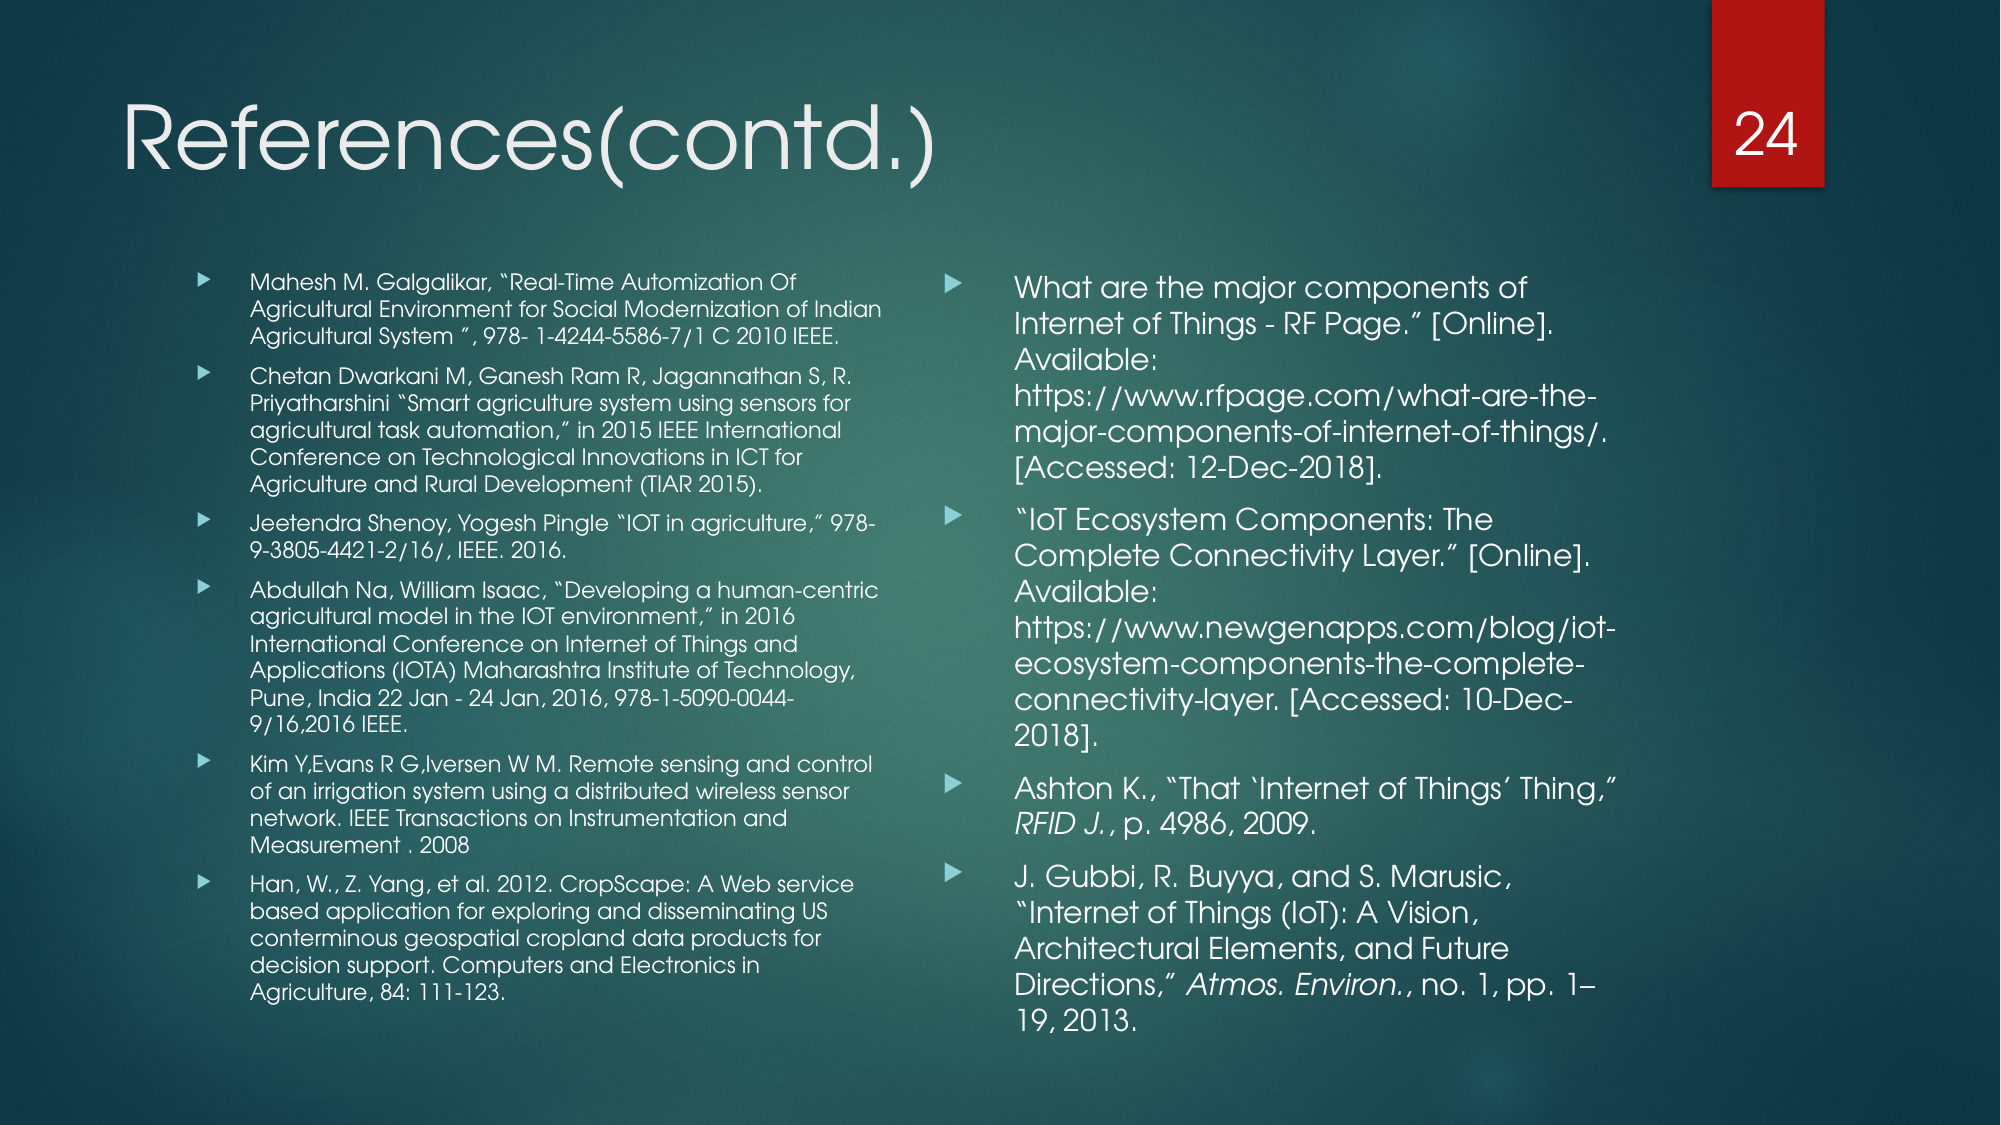

24
# References(contd.)
Mahesh M. Galgalikar, “Real-Time Automization Of Agricultural Environment for Social Modernization of Indian Agricultural System ”, 978- 1-4244-5586-7/1 C 2010 IEEE.
Chetan Dwarkani M, Ganesh Ram R, Jagannathan S, R. Priyatharshini “Smart agriculture system using sensors for agricultural task automation,” in 2015 IEEE International Conference on Technological Innovations in ICT for Agriculture and Rural Development (TIAR 2015).
Jeetendra Shenoy, Yogesh Pingle “IOT in agriculture,” 978-9-3805-4421-2/16/, IEEE. 2016.
Abdullah Na, William Isaac, “Developing a human-centric agricultural model in the IOT environment,” in 2016 International Conference on Internet of Things and Applications (IOTA) Maharashtra Institute of Technology, Pune, India 22 Jan - 24 Jan, 2016, 978-1-5090-0044-9/16,2016 IEEE.
Kim Y,Evans R G,Iversen W M. Remote sensing and control of an irrigation system using a distributed wireless sensor network. IEEE Transactions on Instrumentation and Measurement . 2008
Han, W., Z. Yang, et al. 2012. CropScape: A Web service based application for exploring and disseminating US conterminous geospatial cropland data products for decision support. Computers and Electronics in Agriculture, 84: 111-123.
What are the major components of Internet of Things - RF Page.” [Online]. Available: https://www.rfpage.com/what-are-the-major-components-of-internet-of-things/. [Accessed: 12-Dec-2018].
“IoT Ecosystem Components: The Complete Connectivity Layer.” [Online]. Available: https://www.newgenapps.com/blog/iot-ecosystem-components-the-complete-connectivity-layer. [Accessed: 10-Dec-2018].
Ashton K., “That ‘Internet of Things’ Thing,” RFID J., p. 4986, 2009.
J. Gubbi, R. Buyya, and S. Marusic, “Internet of Things (IoT): A Vision, Architectural Elements, and Future Directions,” Atmos. Environ., no. 1, pp. 1–19, 2013.